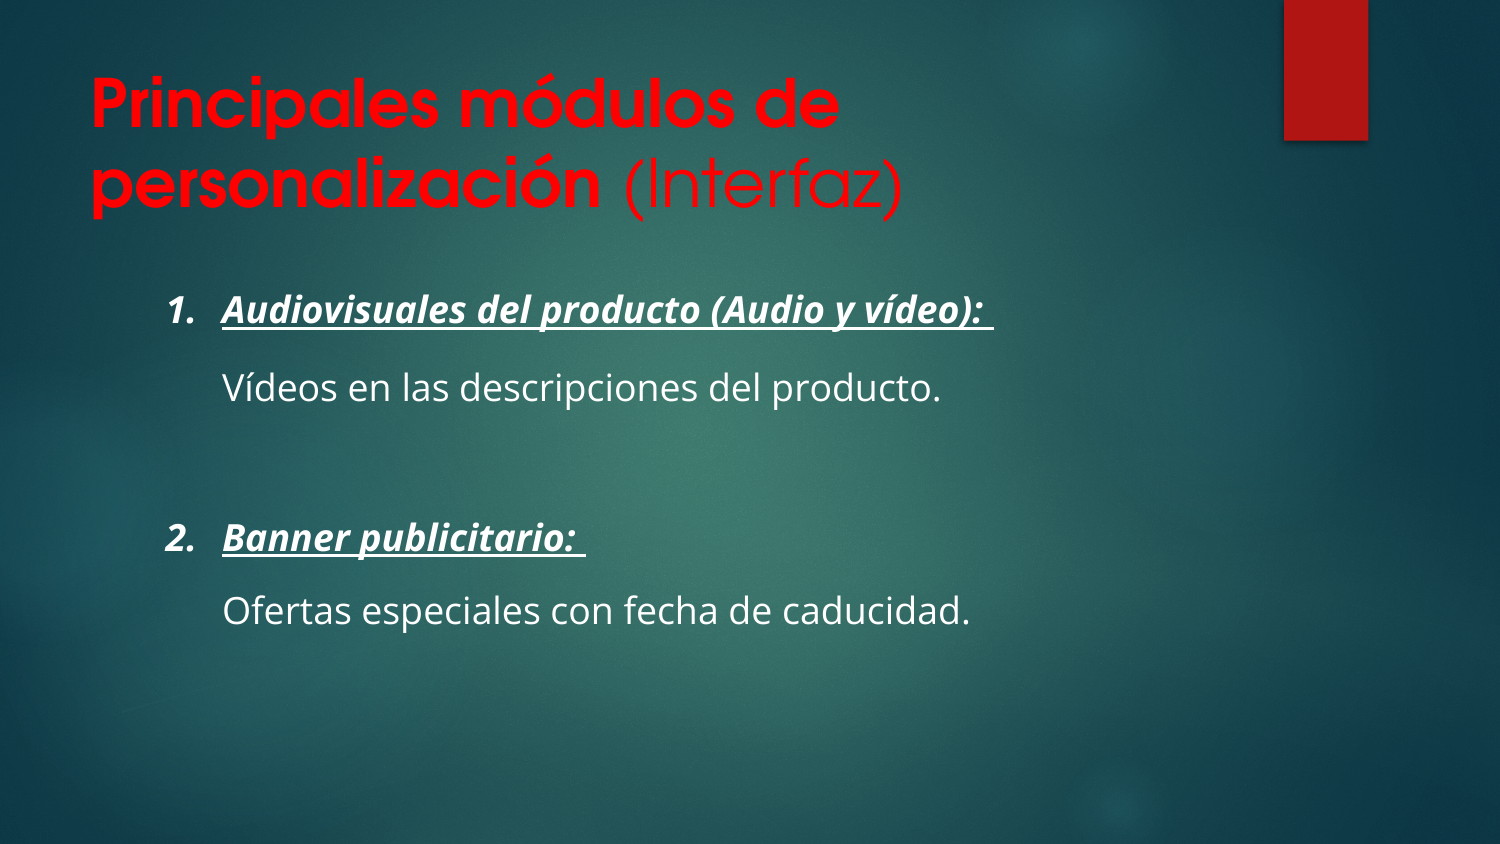

# Principales módulos de personalización (Interfaz)
Audiovisuales del producto (Audio y vídeo):
Vídeos en las descripciones del producto.

Banner publicitario:
Ofertas especiales con fecha de caducidad.